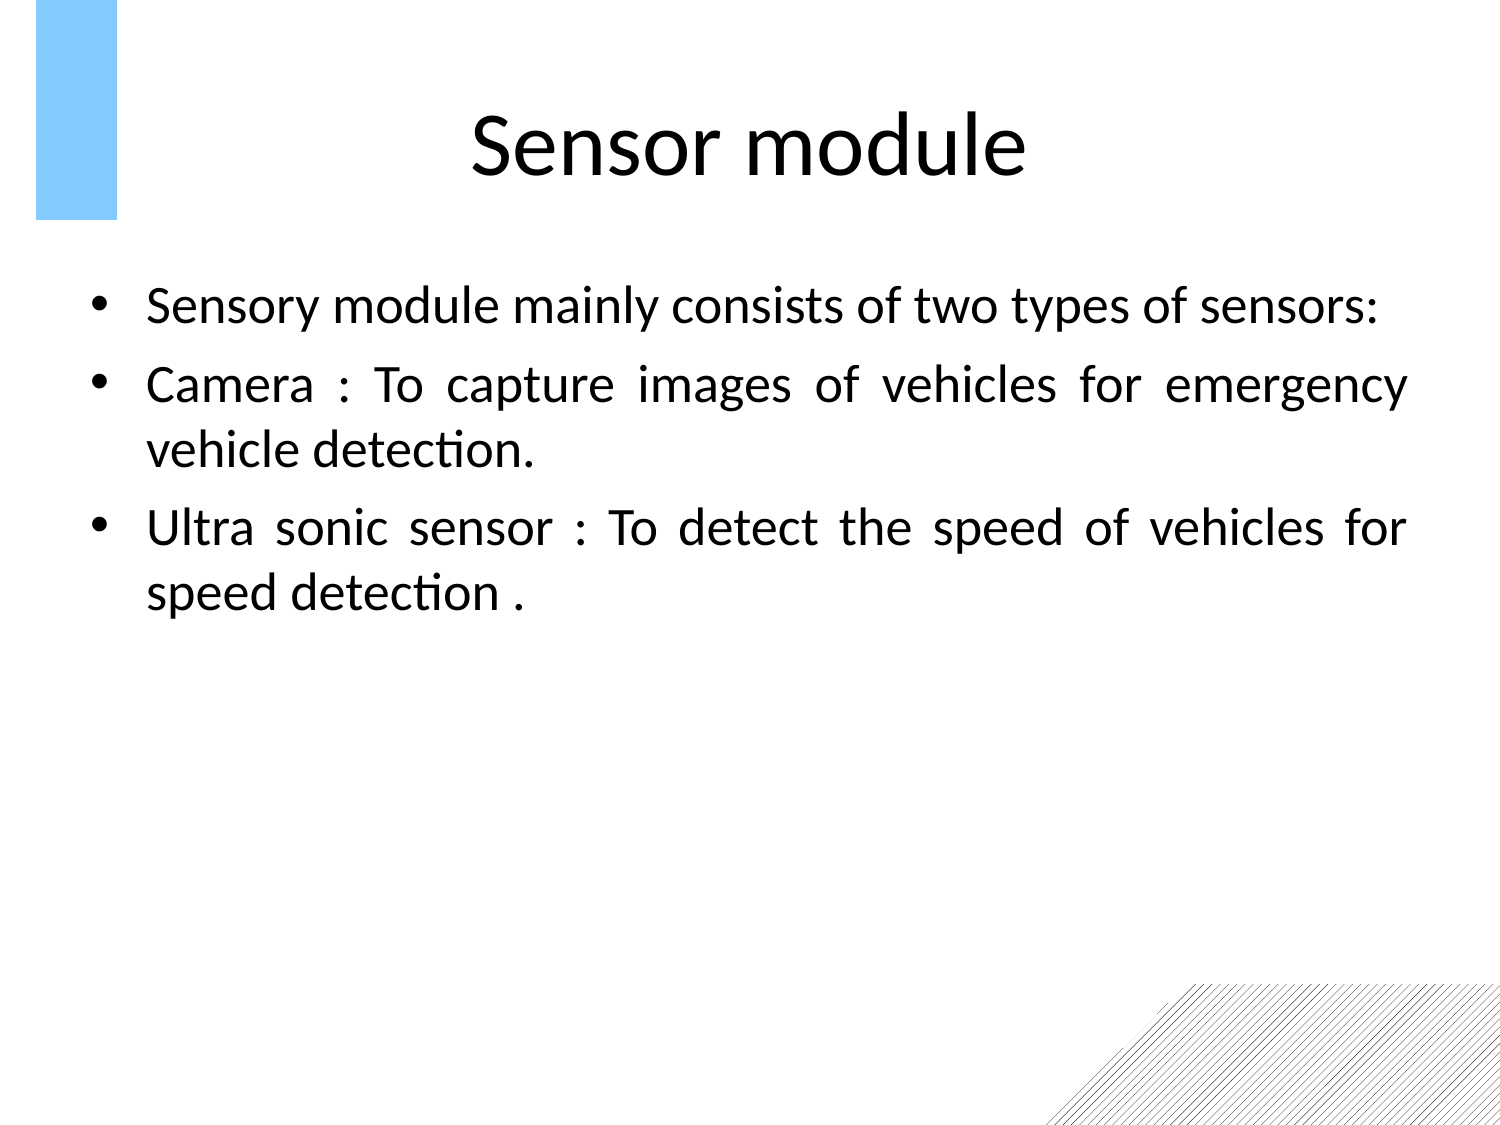

Sensor module
Sensory module mainly consists of two types of sensors:
Camera : To capture images of vehicles for emergency vehicle detection.
Ultra sonic sensor : To detect the speed of vehicles for speed detection .